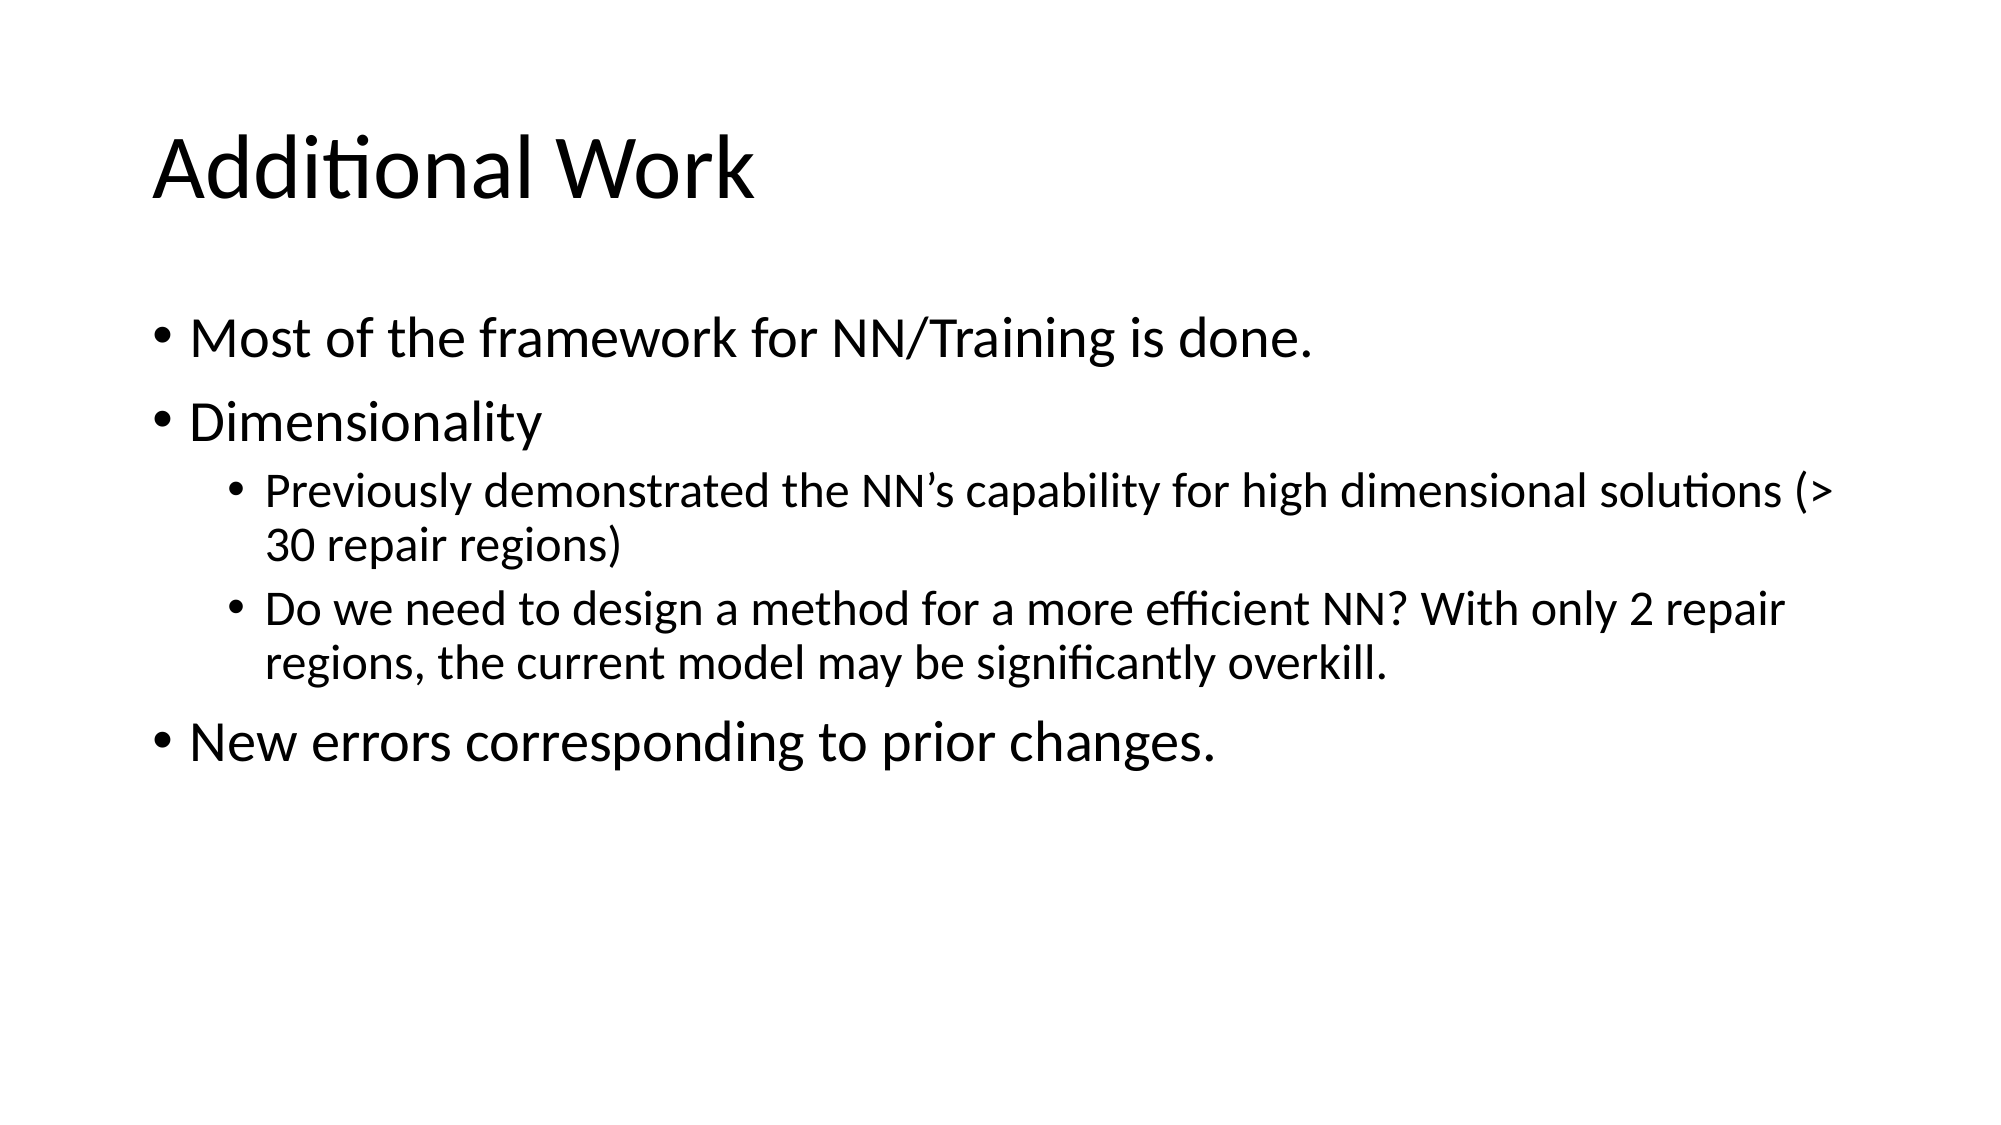

# Additional Work
Most of the framework for NN/Training is done.
Dimensionality
Previously demonstrated the NN’s capability for high dimensional solutions (> 30 repair regions)
Do we need to design a method for a more efficient NN? With only 2 repair regions, the current model may be significantly overkill.
New errors corresponding to prior changes.